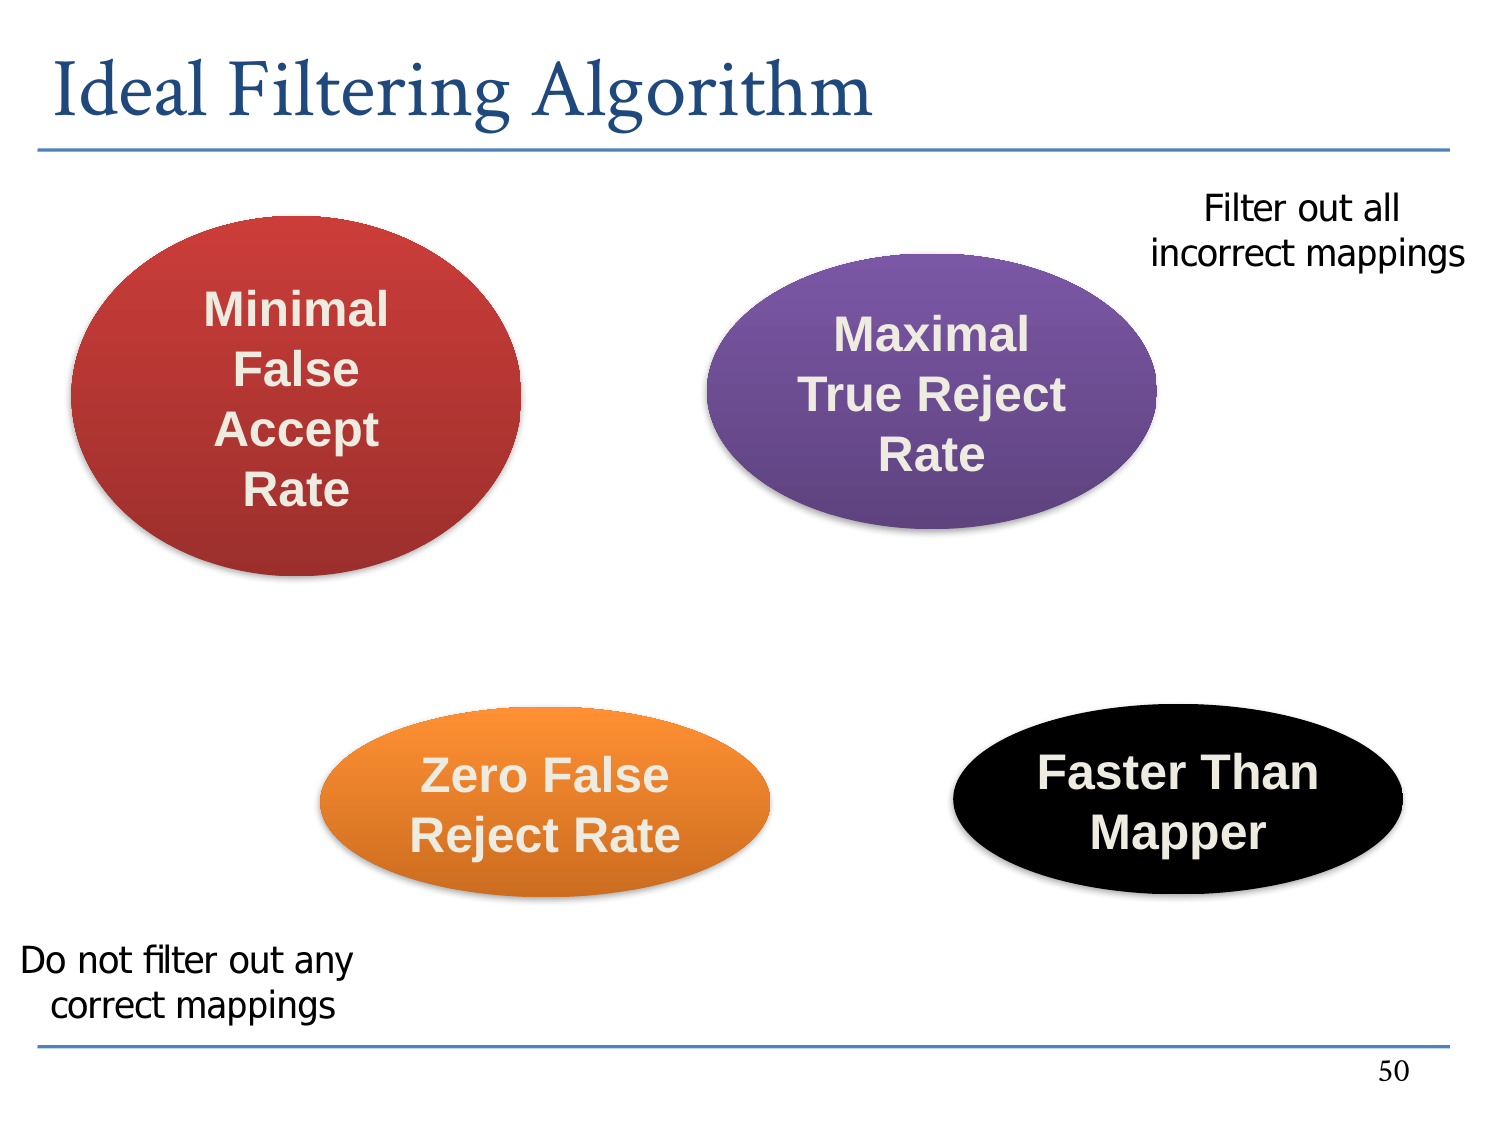

# Ideal Filtering Algorithm
Maximal True Reject Rate
Minimal False Accept Rate
Filter out all
incorrect mappings
Faster Than Mapper
Zero False Reject Rate
Do not filter out any
correct mappings
50